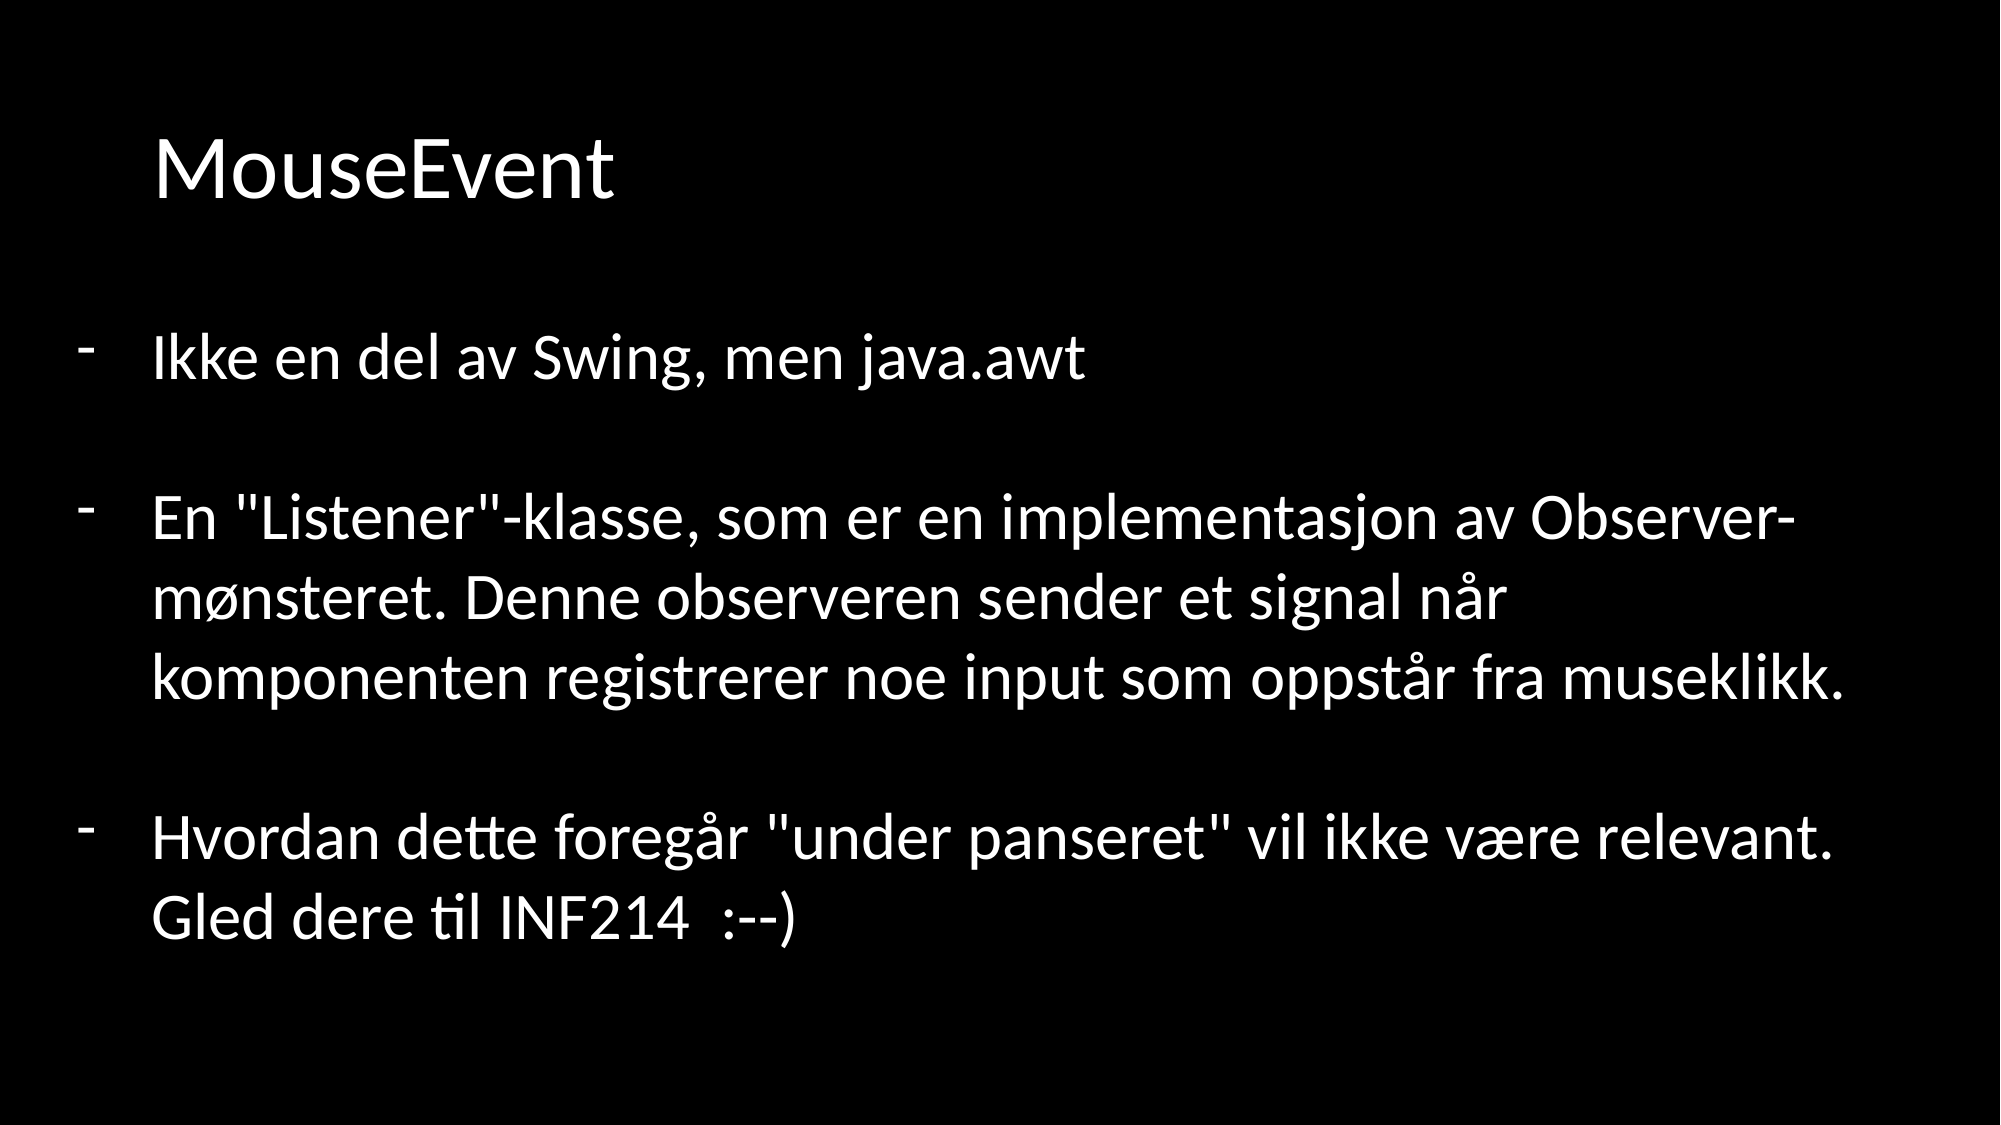

# MouseEvent
Ikke en del av Swing, men java.awt

En "Listener"-klasse, som er en implementasjon av Observer-mønsteret. Denne observeren sender et signal når komponenten registrerer noe input som oppstår fra museklikk.

Hvordan dette foregår "under panseret" vil ikke være relevant. Gled dere til INF214  :--)